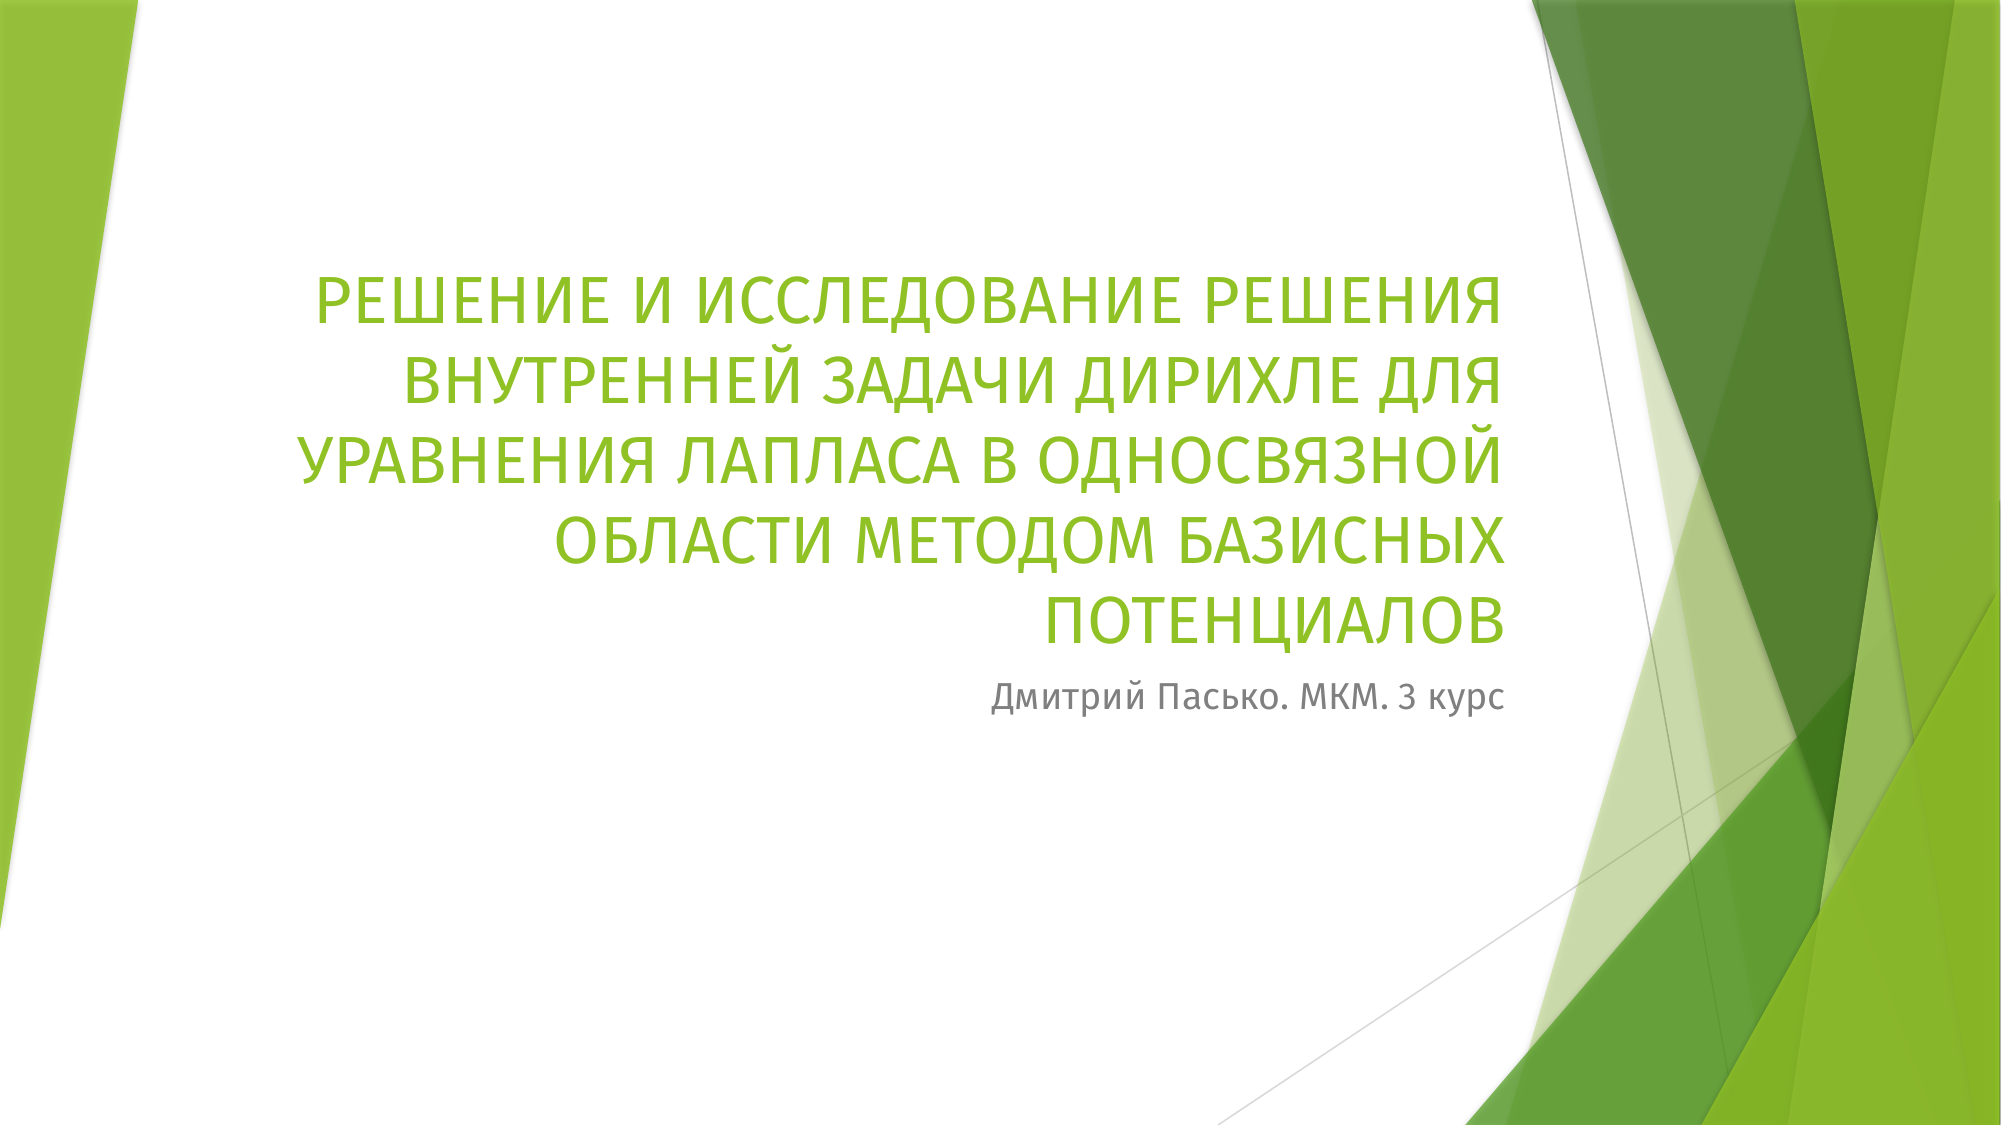

# РЕШЕНИЕ И ИССЛЕДОВАНИЕ РЕШЕНИЯ ВНУТРЕННЕЙ ЗАДАЧИ ДИРИХЛЕ ДЛЯ УРАВНЕНИЯ ЛАПЛАСА В ОДНОСВЯЗНОЙ ОБЛАСТИ МЕТОДОМ БАЗИСНЫХ ПОТЕНЦИАЛОВ
Дмитрий Пасько. МКМ. 3 курс